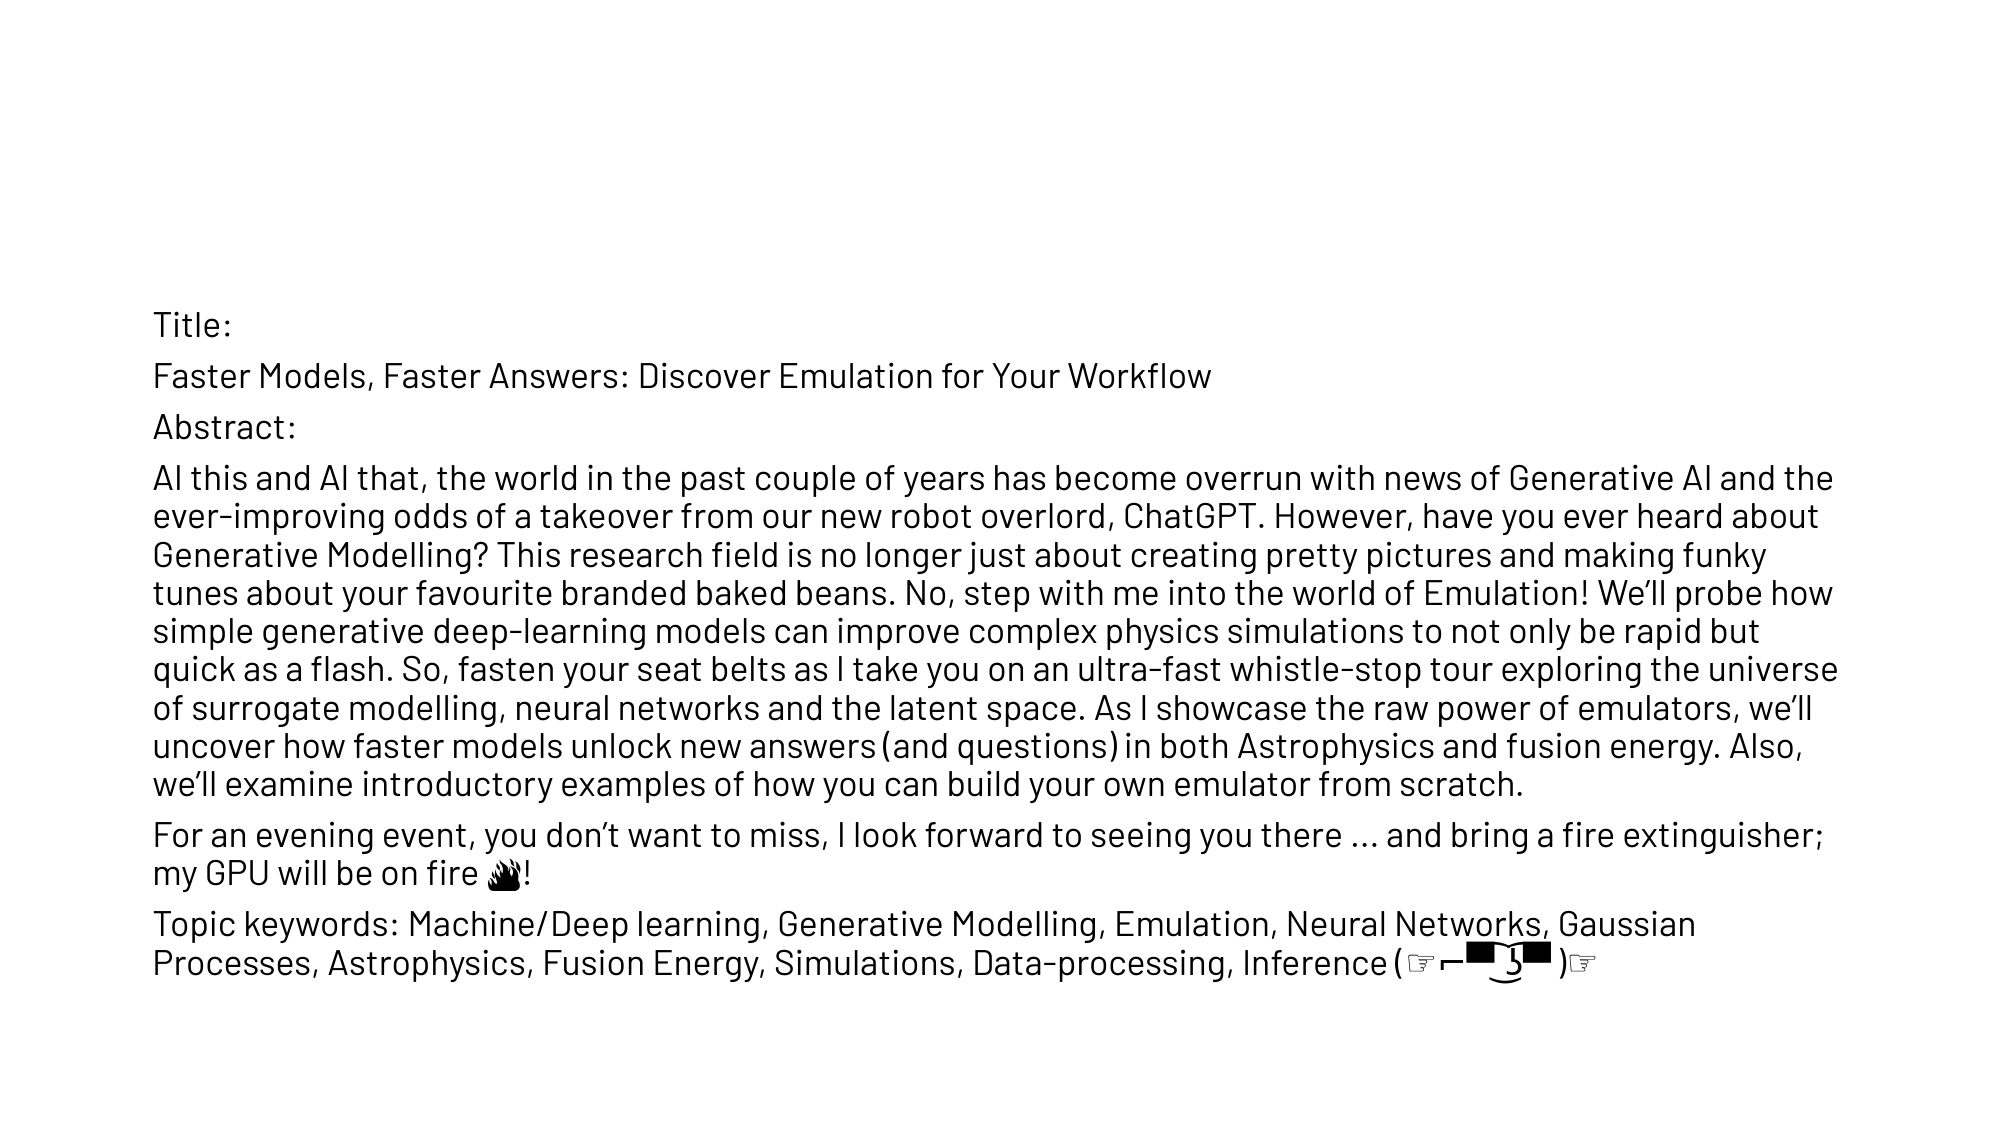

Title:
Faster Models, Faster Answers: Discover Emulation for Your Workflow
Abstract:
AI this and AI that, the world in the past couple of years has become overrun with news of Generative AI and the ever-improving odds of a takeover from our new robot overlord, ChatGPT. However, have you ever heard about Generative Modelling? This research field is no longer just about creating pretty pictures and making funky tunes about your favourite branded baked beans. No, step with me into the world of Emulation! We’ll probe how simple generative deep-learning models can improve complex physics simulations to not only be rapid but quick as a flash. So, fasten your seat belts as I take you on an ultra-fast whistle-stop tour exploring the universe of surrogate modelling, neural networks and the latent space. As I showcase the raw power of emulators, we’ll uncover how faster models unlock new answers (and questions) in both Astrophysics and fusion energy. Also, we’ll examine introductory examples of how you can build your own emulator from scratch.
For an evening event, you don’t want to miss, I look forward to seeing you there ... and bring a fire extinguisher; my GPU will be on fire 🔥!
Topic keywords: Machine/Deep learning, Generative Modelling, Emulation, Neural Networks, Gaussian Processes, Astrophysics, Fusion Energy, Simulations, Data-processing, Inference (☞⌐▀͡ ͜ʖ͡▀ )☞